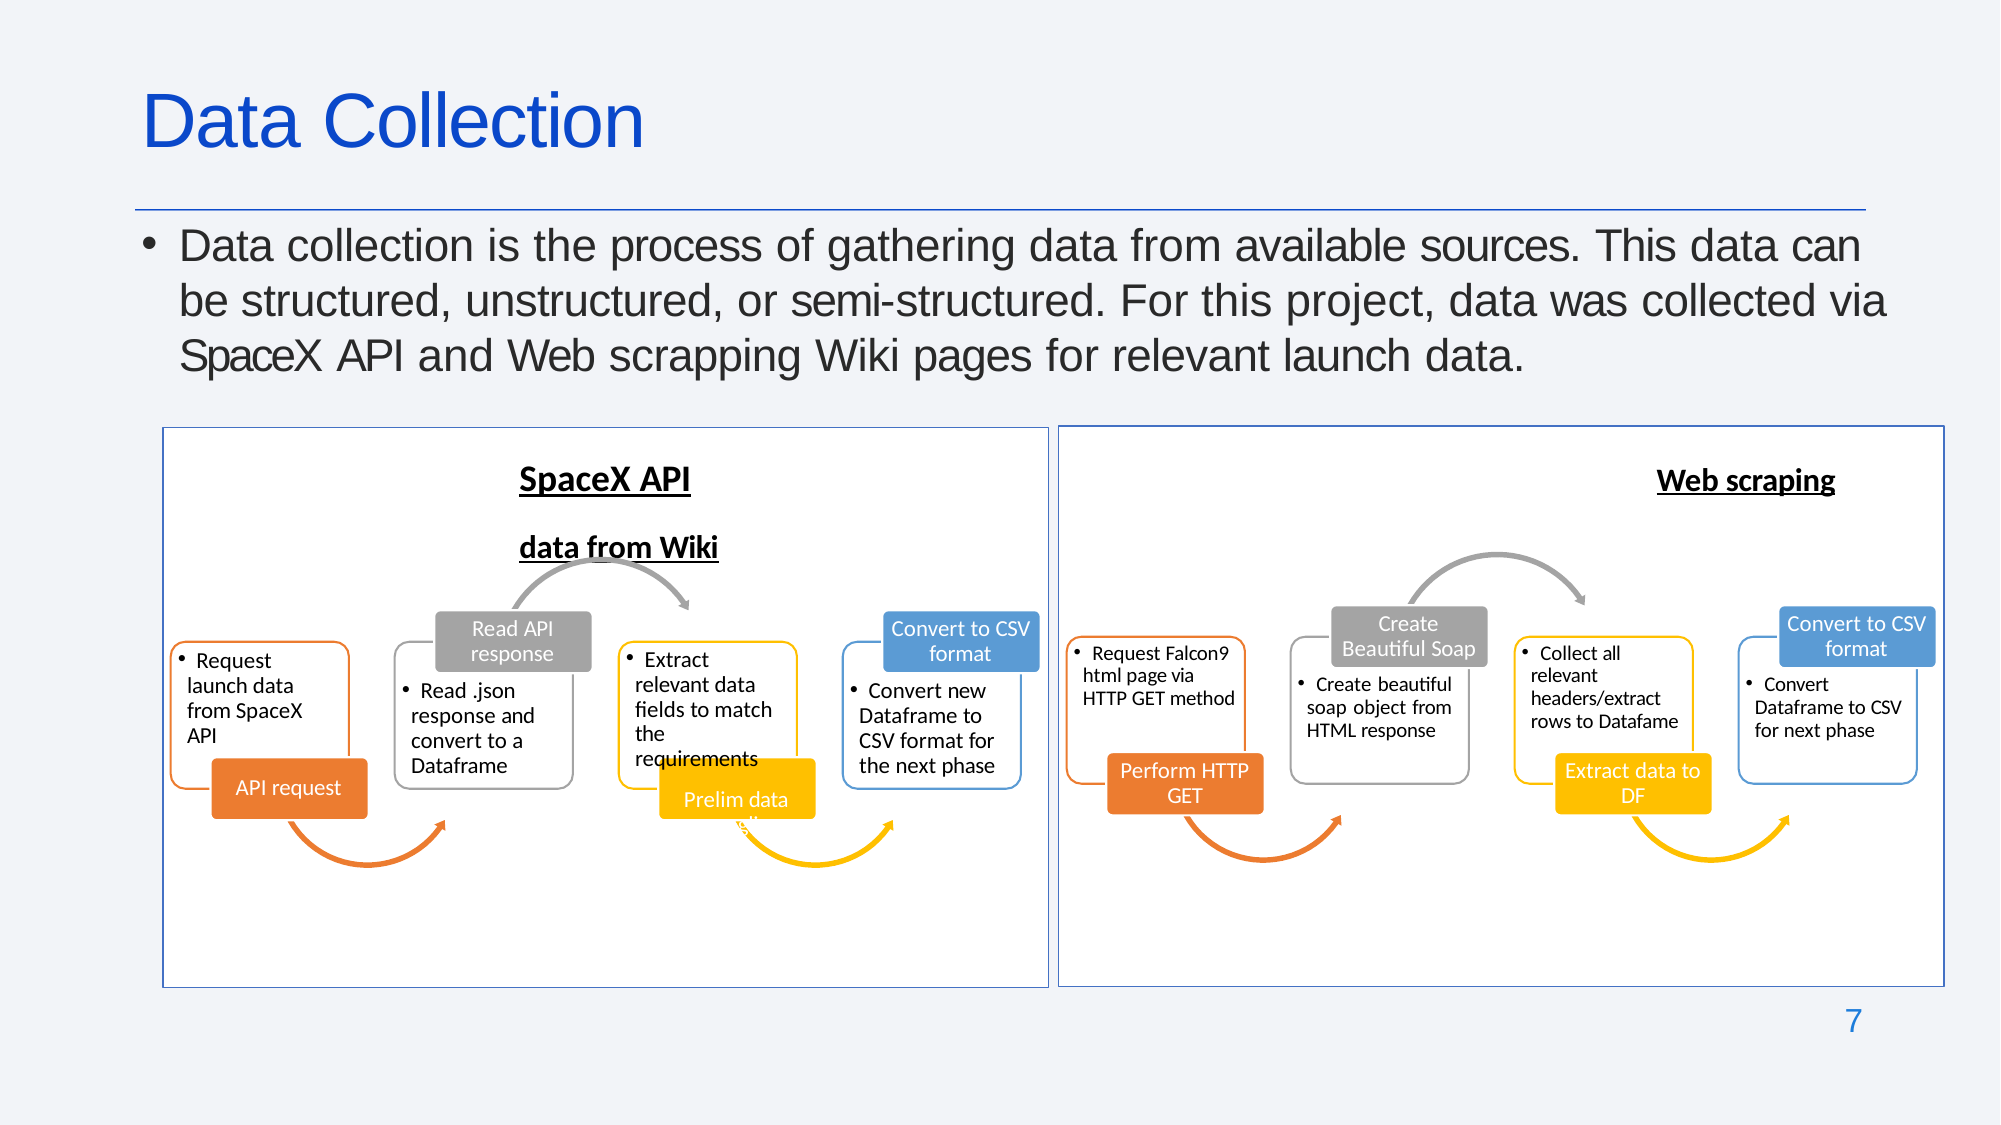

# Data Collection
Data collection is the process of gathering data from available sources. This data can be structured, unstructured, or semi-structured. For this project, data was collected via SpaceX API and Web scrapping Wiki pages for relevant launch data.

SpaceX API	Web scraping data from Wiki

Create Beautiful Soap
	Create beautiful soap object from HTML response
Convert to CSV format
	Convert Dataframe to CSV for next phase

Read API response
	Read .json response and convert to a Dataframe
Convert to CSV format
	Convert new Dataframe to CSV format for the next phase

	Request Falcon9 html page via HTTP GET method
	Collect all relevant headers/extract rows to Datafame

	Request launch data from SpaceX API
	Extract relevant data fields to match the requirements
Prelim data wrangling

Perform HTTP GET
Extract data to DF

API request
7